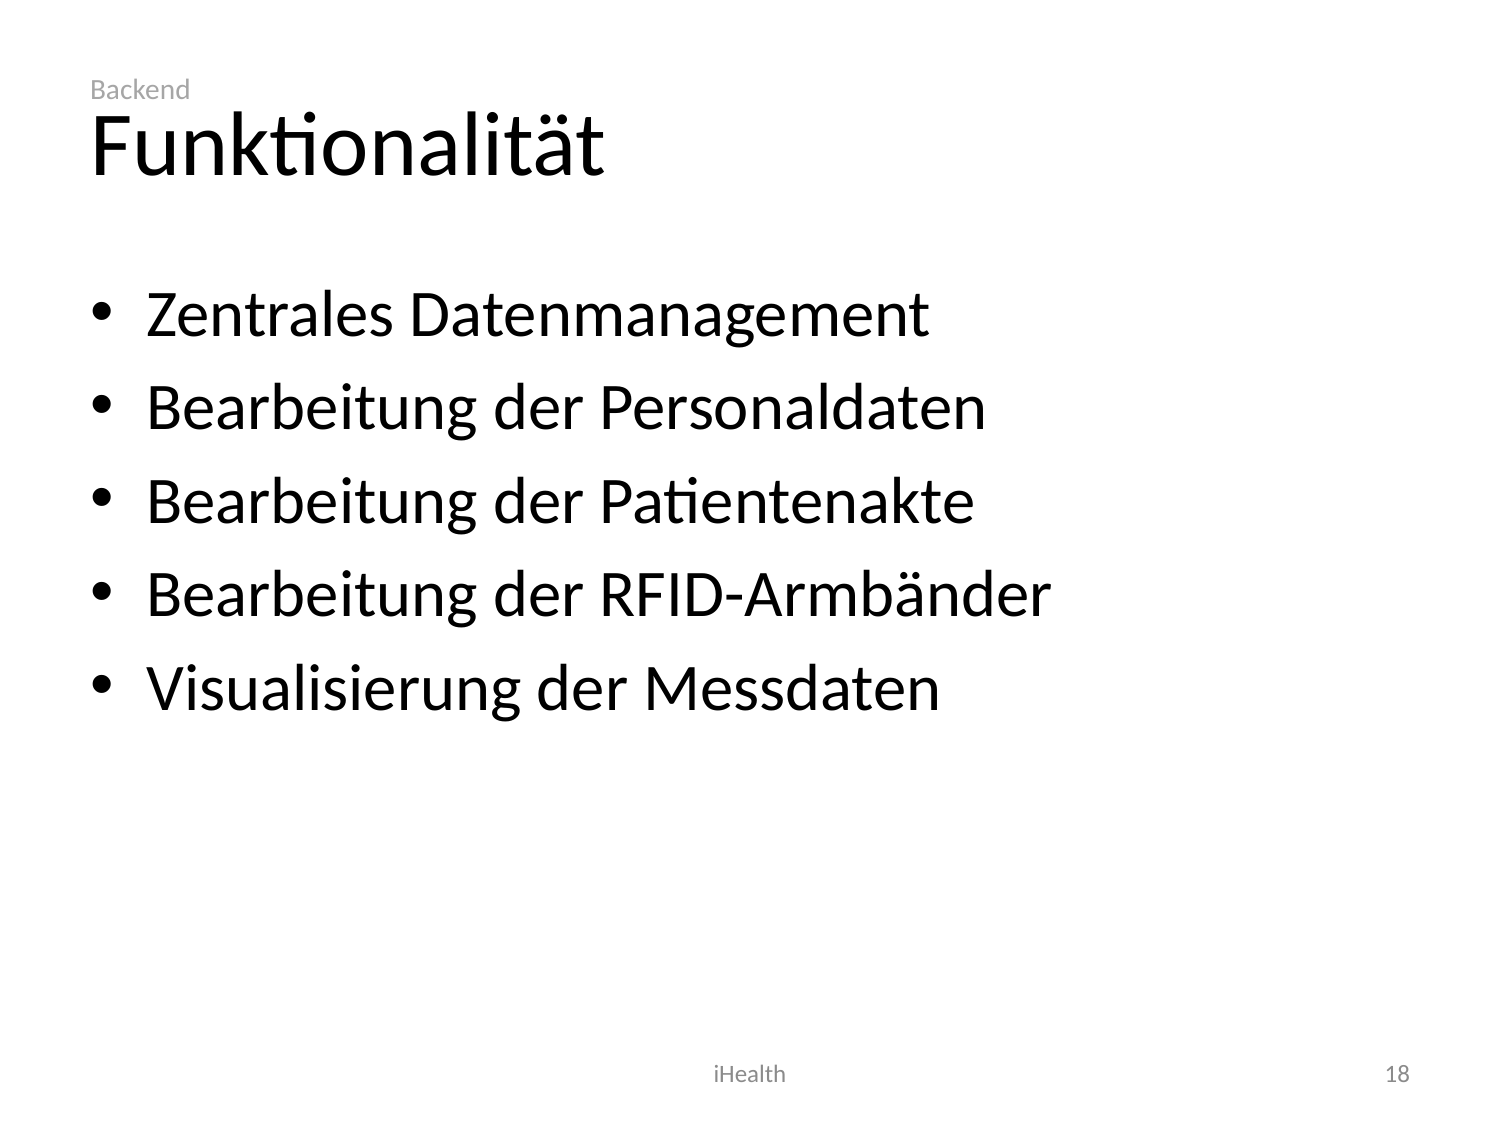

# Funktionalität
Backend
Zentrales Datenmanagement
Bearbeitung der Personaldaten
Bearbeitung der Patientenakte
Bearbeitung der RFID-Armbänder
Visualisierung der Messdaten
iHealth
18